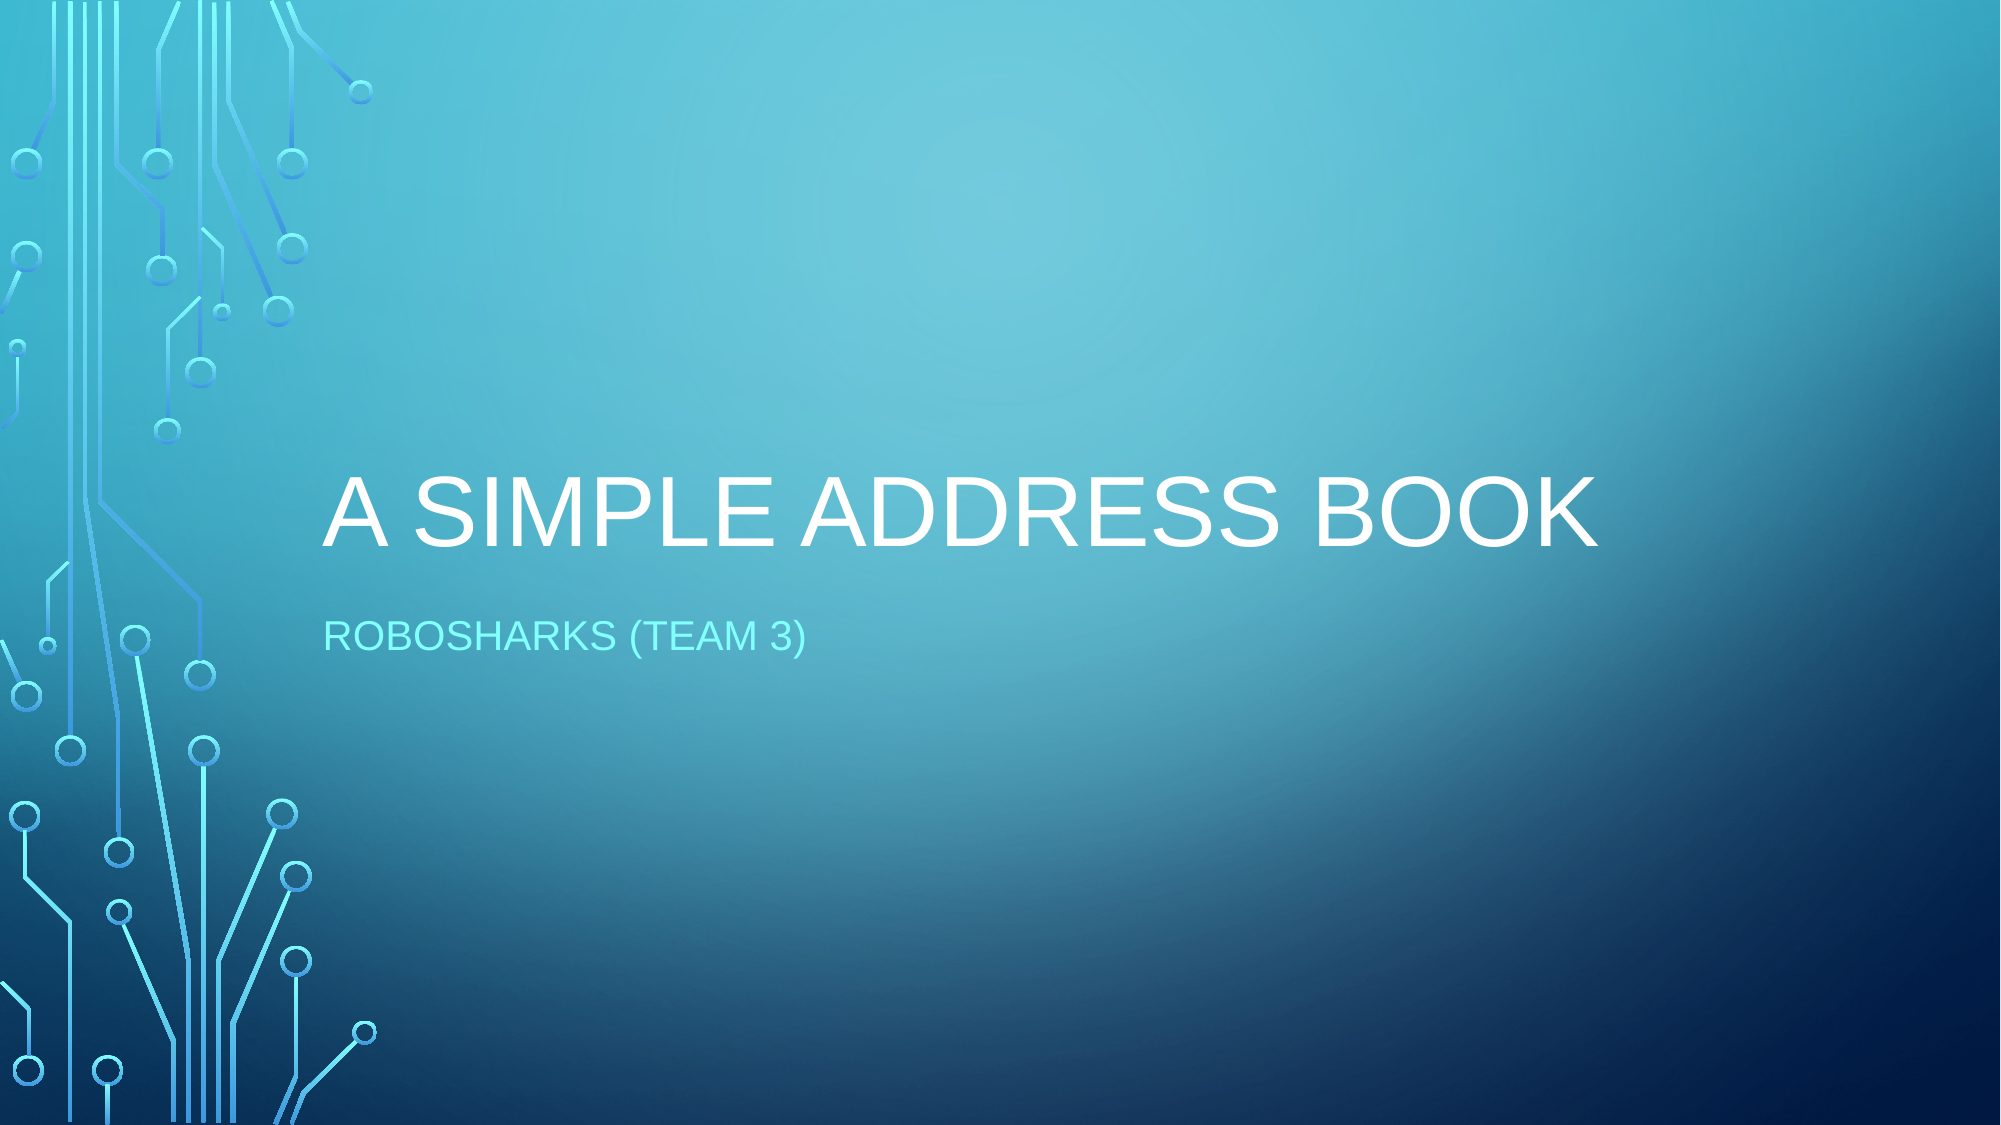

# A simple Address Book
RoboSharks (Team 3)